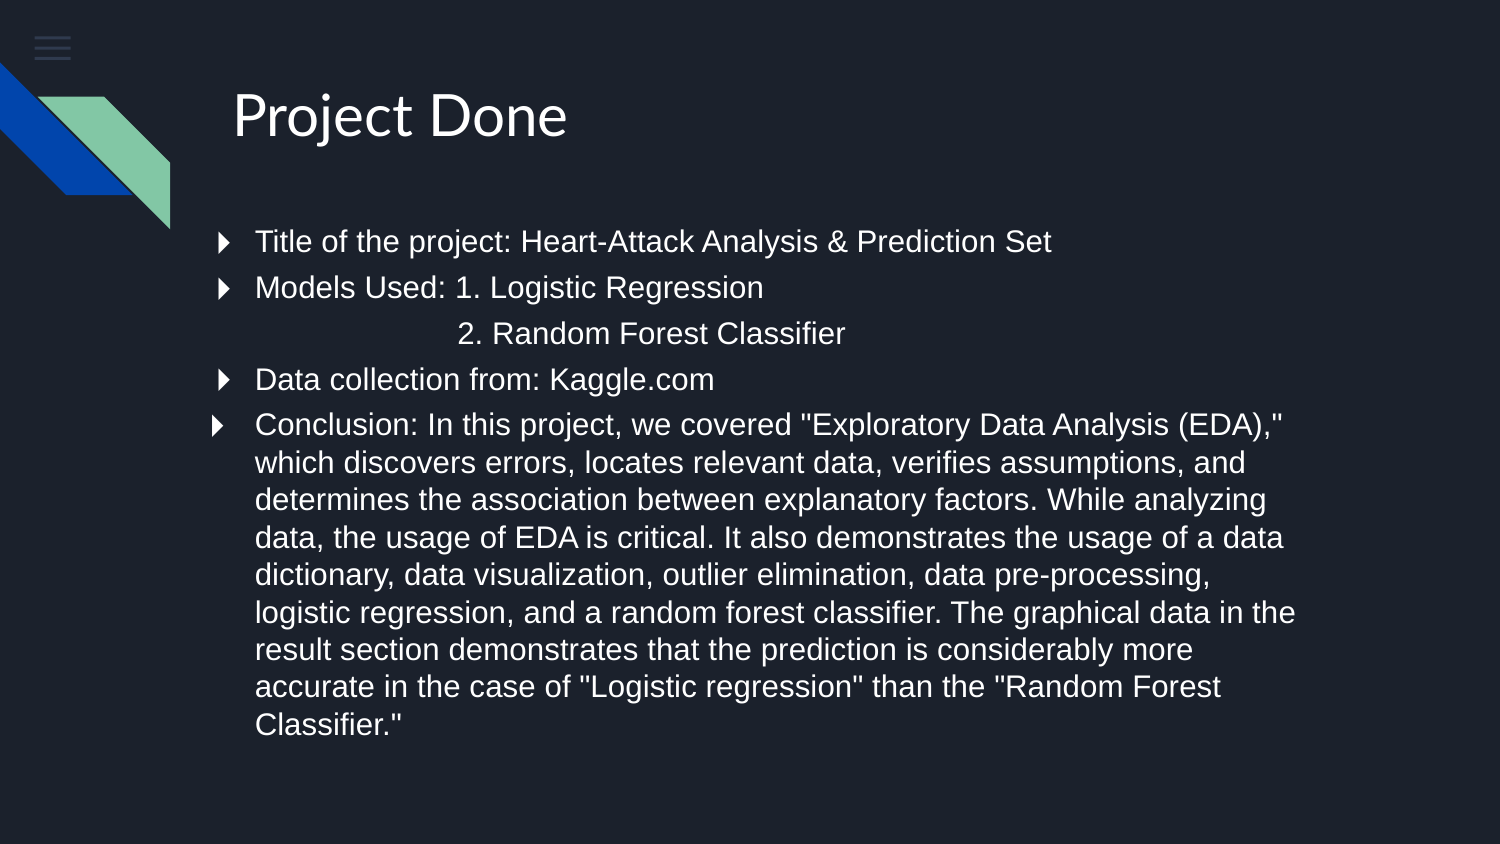

Project Done
Title of the project: Heart-Attack Analysis & Prediction Set
Models Used: 1. Logistic Regression
                              2. Random Forest Classifier
Data collection from: Kaggle.com
Conclusion: In this project, we covered "Exploratory Data Analysis (EDA)," which discovers errors, locates relevant data, verifies assumptions, and determines the association between explanatory factors. While analyzing data, the usage of EDA is critical. It also demonstrates the usage of a data dictionary, data visualization, outlier elimination, data pre-processing, logistic regression, and a random forest classifier. The graphical data in the result section demonstrates that the prediction is considerably more accurate in the case of "Logistic regression" than the "Random Forest Classifier."